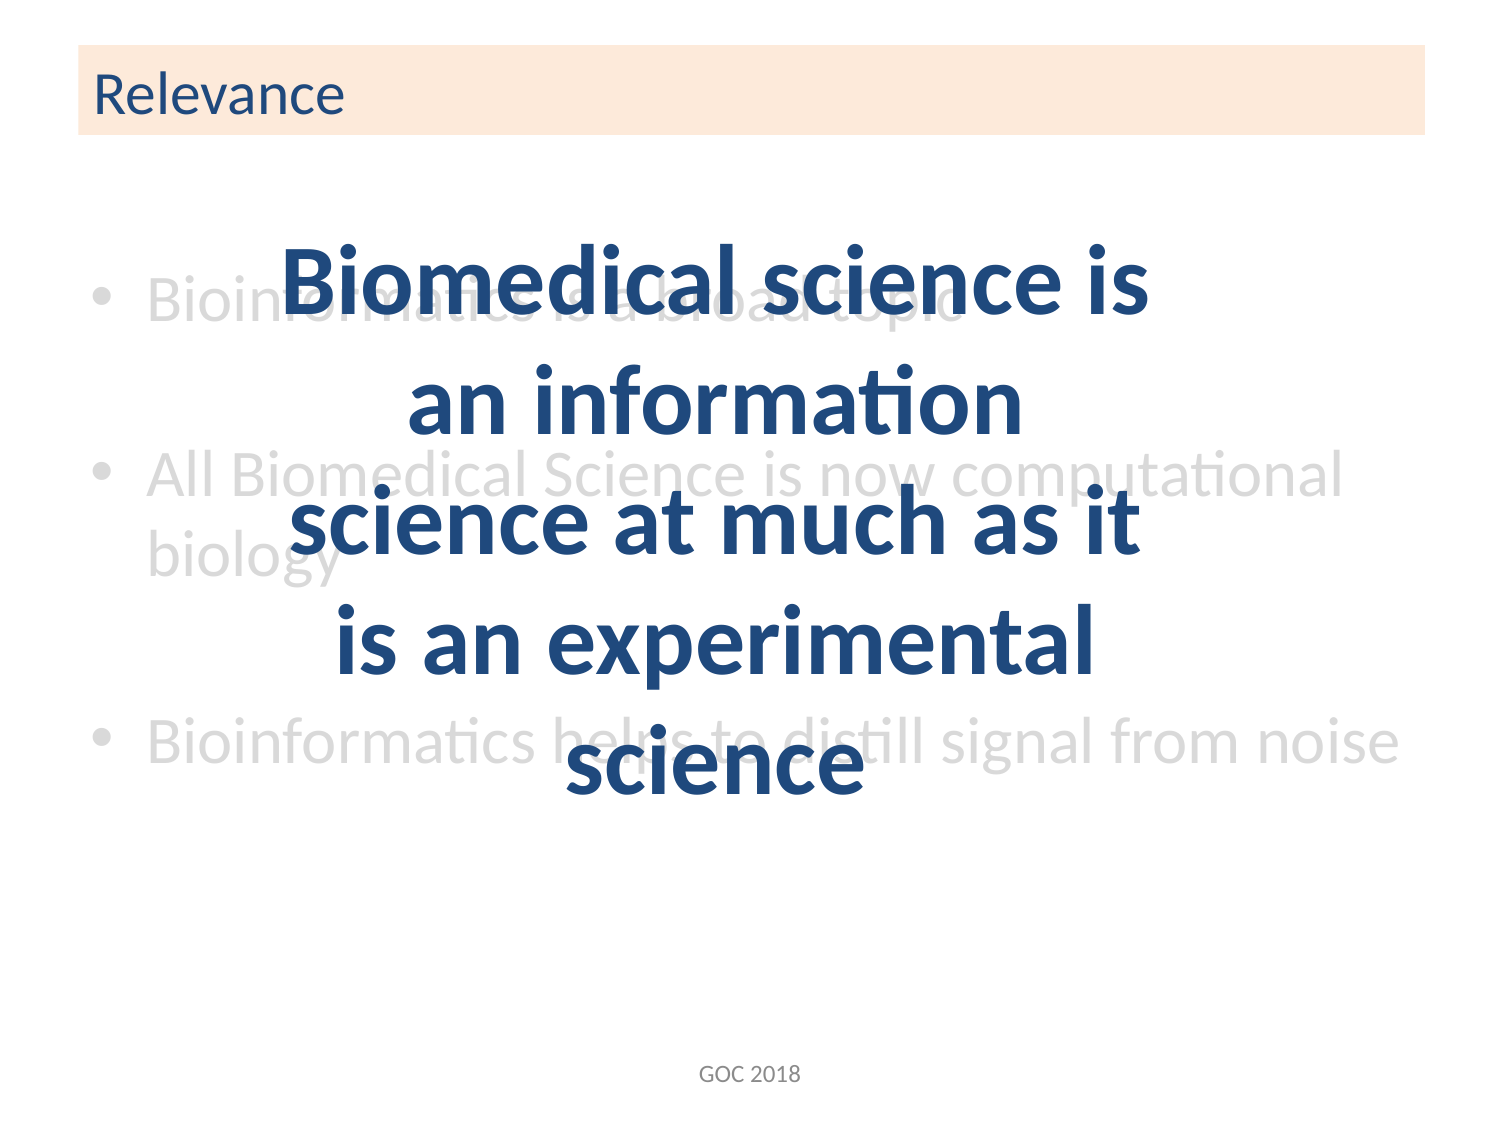

# Relevance

Bioinformatics is a broad topic

All Biomedical Science is now computational
biology

Bioinformatics helps to distill signal from noise

Biomedical science is an information science at much as it is an experimental science
GOC 2018